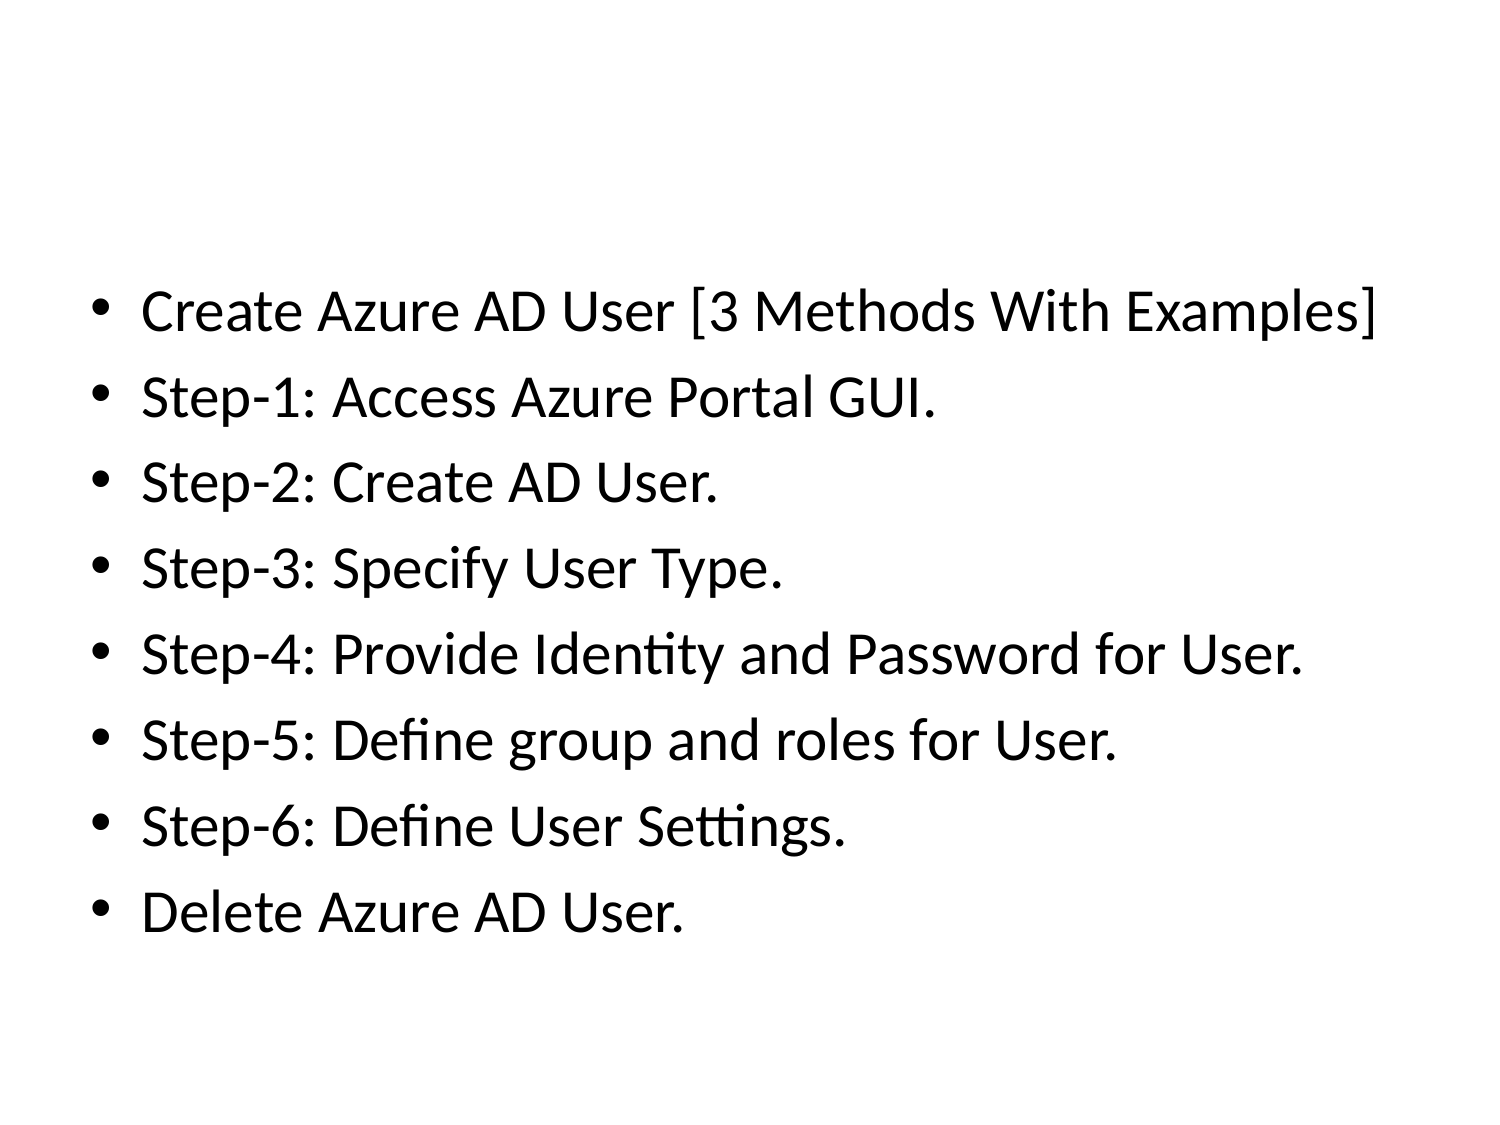

#
Create Azure AD User [3 Methods With Examples]
Step-1: Access Azure Portal GUI.
Step-2: Create AD User.
Step-3: Specify User Type.
Step-4: Provide Identity and Password for User.
Step-5: Define group and roles for User.
Step-6: Define User Settings.
Delete Azure AD User.